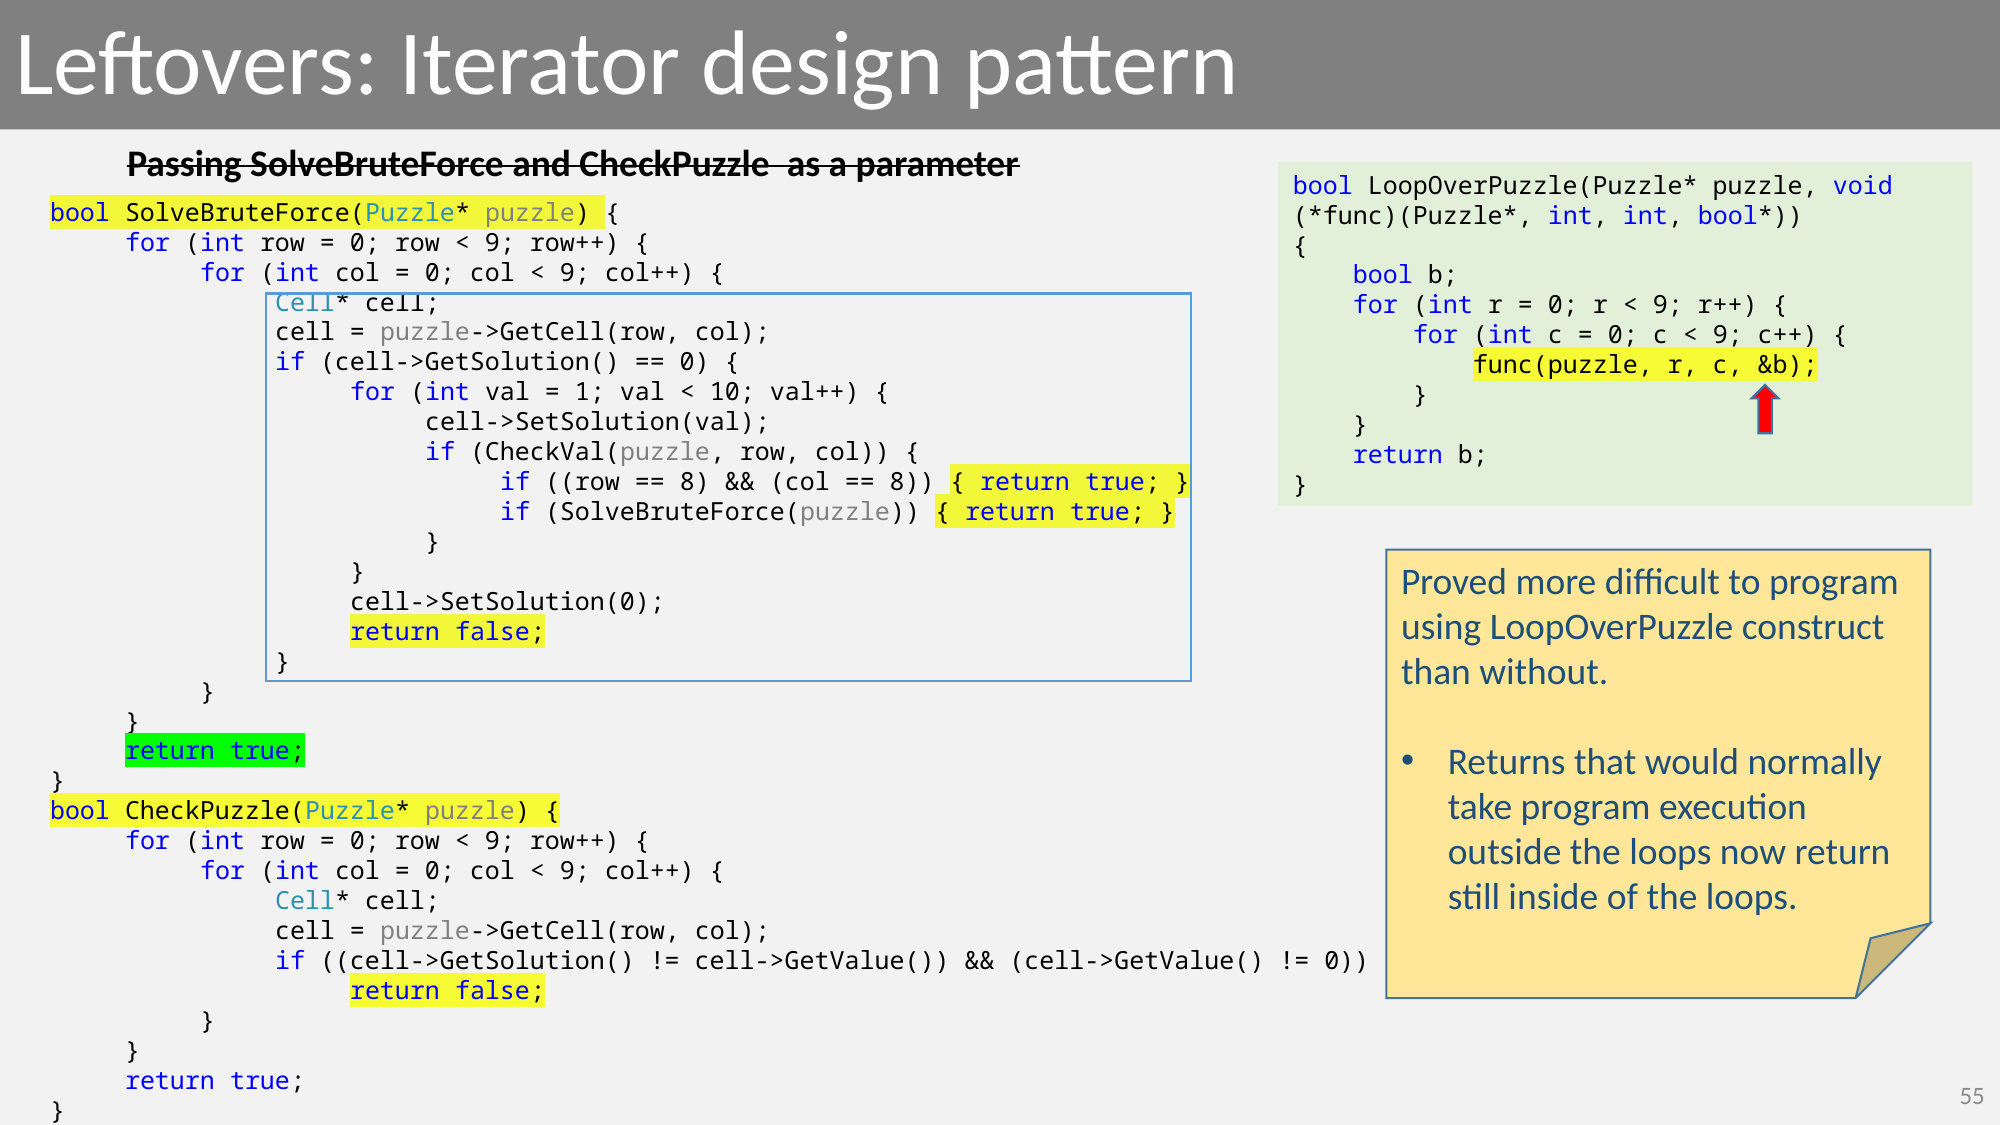

# Leftovers: Iterator design pattern
Passing SolveBruteForce and CheckPuzzle  as a parameter
bool LoopOverPuzzle(Puzzle* puzzle, void (*func)(Puzzle*, int, int, bool*))
{
    bool b;
    for (int r = 0; r < 9; r++) {
        for (int c = 0; c < 9; c++) {
            func(puzzle, r, c, &b);
        }
    }
    return b;
}
bool SolveBruteForce(Puzzle* puzzle) {
for (int row = 0; row < 9; row++) {
for (int col = 0; col < 9; col++) {
Cell* cell;
cell = puzzle->GetCell(row, col);
if (cell->GetSolution() == 0) {
for (int val = 1; val < 10; val++) {
cell->SetSolution(val);
if (CheckVal(puzzle, row, col)) {
if ((row == 8) && (col == 8)) { return true; }
if (SolveBruteForce(puzzle)) { return true; }
}
}
cell->SetSolution(0);
return false;
}
}
}
return true;
}
bool CheckPuzzle(Puzzle* puzzle) {
for (int row = 0; row < 9; row++) {
for (int col = 0; col < 9; col++) {
Cell* cell;
cell = puzzle->GetCell(row, col);
if ((cell->GetSolution() != cell->GetValue()) && (cell->GetValue() != 0))
return false;
}
}
return true;
}

Proved more difficult to program using LoopOverPuzzle construct than without.

Returns that would normally take program execution outside the loops now return still inside of the loops.
55